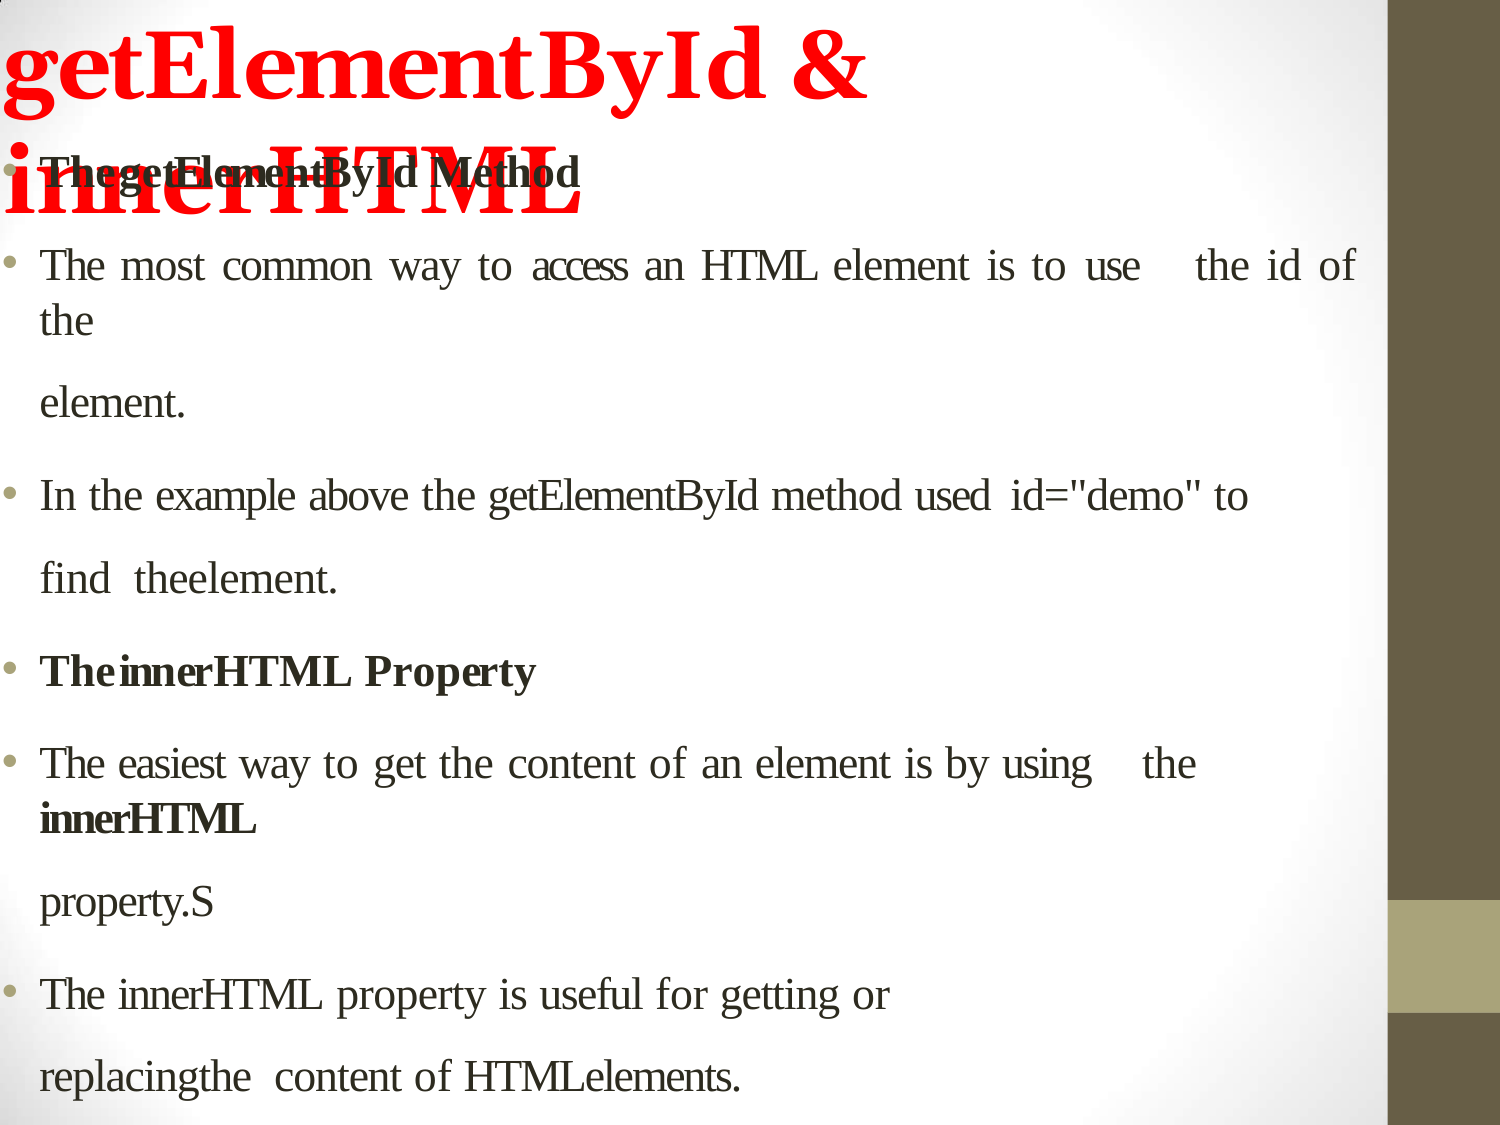

# getElementById & innerHTML
ThegetElementById Method
The most common way to access an HTML element is to use	the id of the
element.
In the example above the getElementById method used id="demo" to find  theelement.
TheinnerHTML Property
The easiest way to get the content of an element is by using	the innerHTML
property.S
The innerHTML property is useful for getting or replacingthe  content of HTMLelements.
The innerHTML property can be used to get or change any	HTML element,  including <html> and <body>.